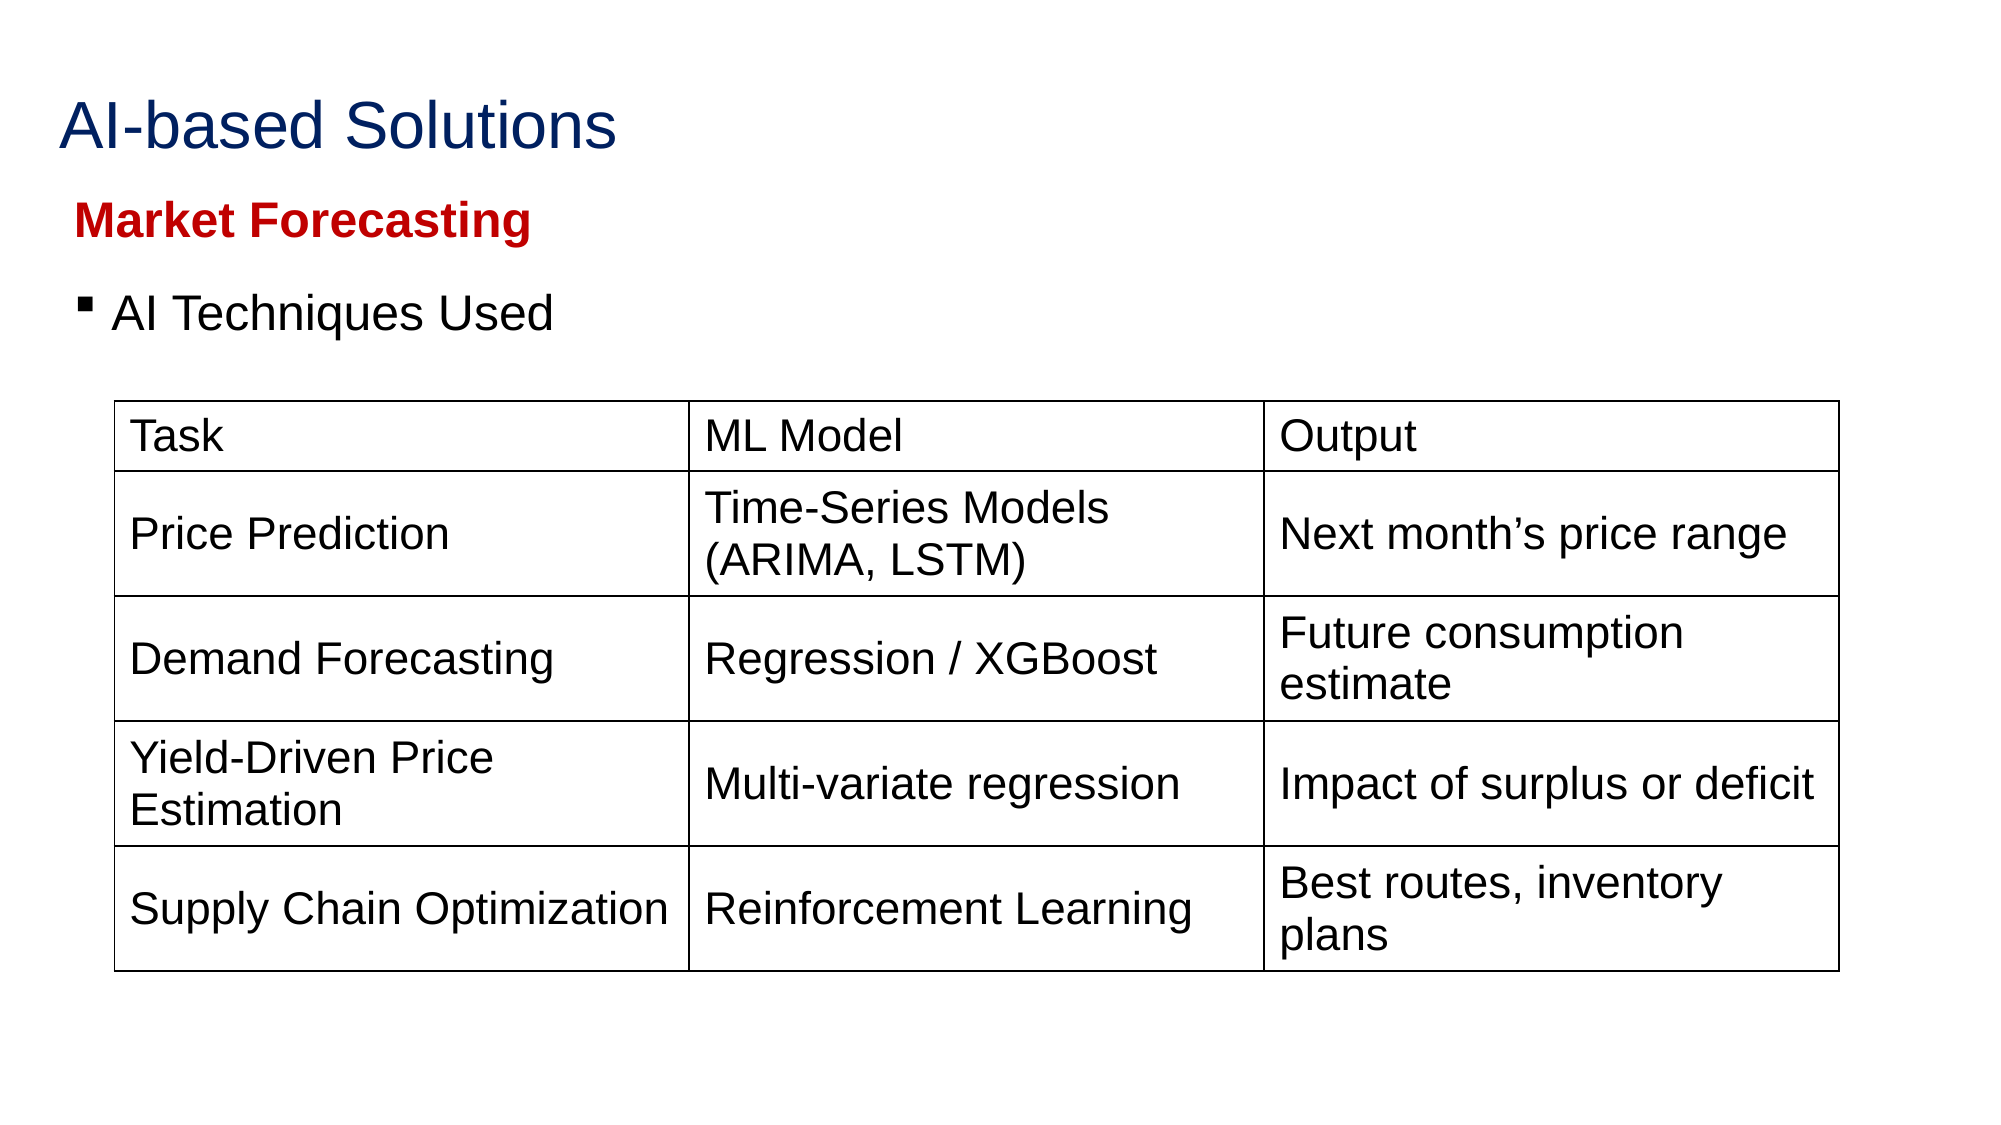

# AI-based Solutions
Market Forecasting

AI Techniques Used

| Task | ML Model | Output |
| --- | --- | --- |
| Price Prediction | Time-Series Models (ARIMA, LSTM) | Next month’s price range |
| Demand Forecasting | Regression / XGBoost | Future consumption estimate |
| Yield-Driven Price Estimation | Multi-variate regression | Impact of surplus or deficit |
| Supply Chain Optimization | Reinforcement Learning | Best routes, inventory plans |